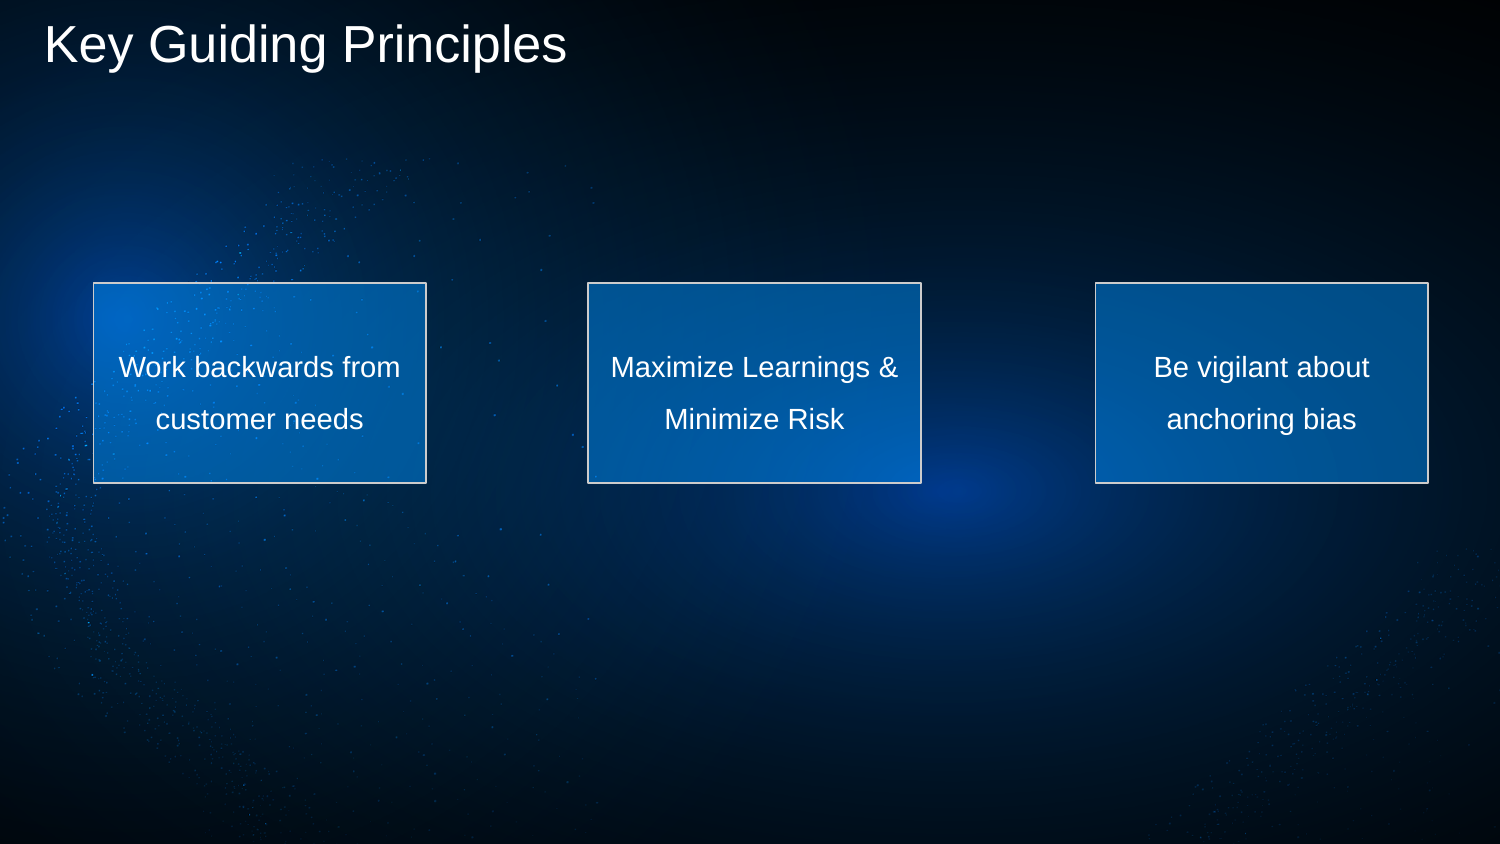

Key Guiding Principles
Work backwards from customer needs
Maximize Learnings & Minimize Risk
Be vigilant about anchoring bias